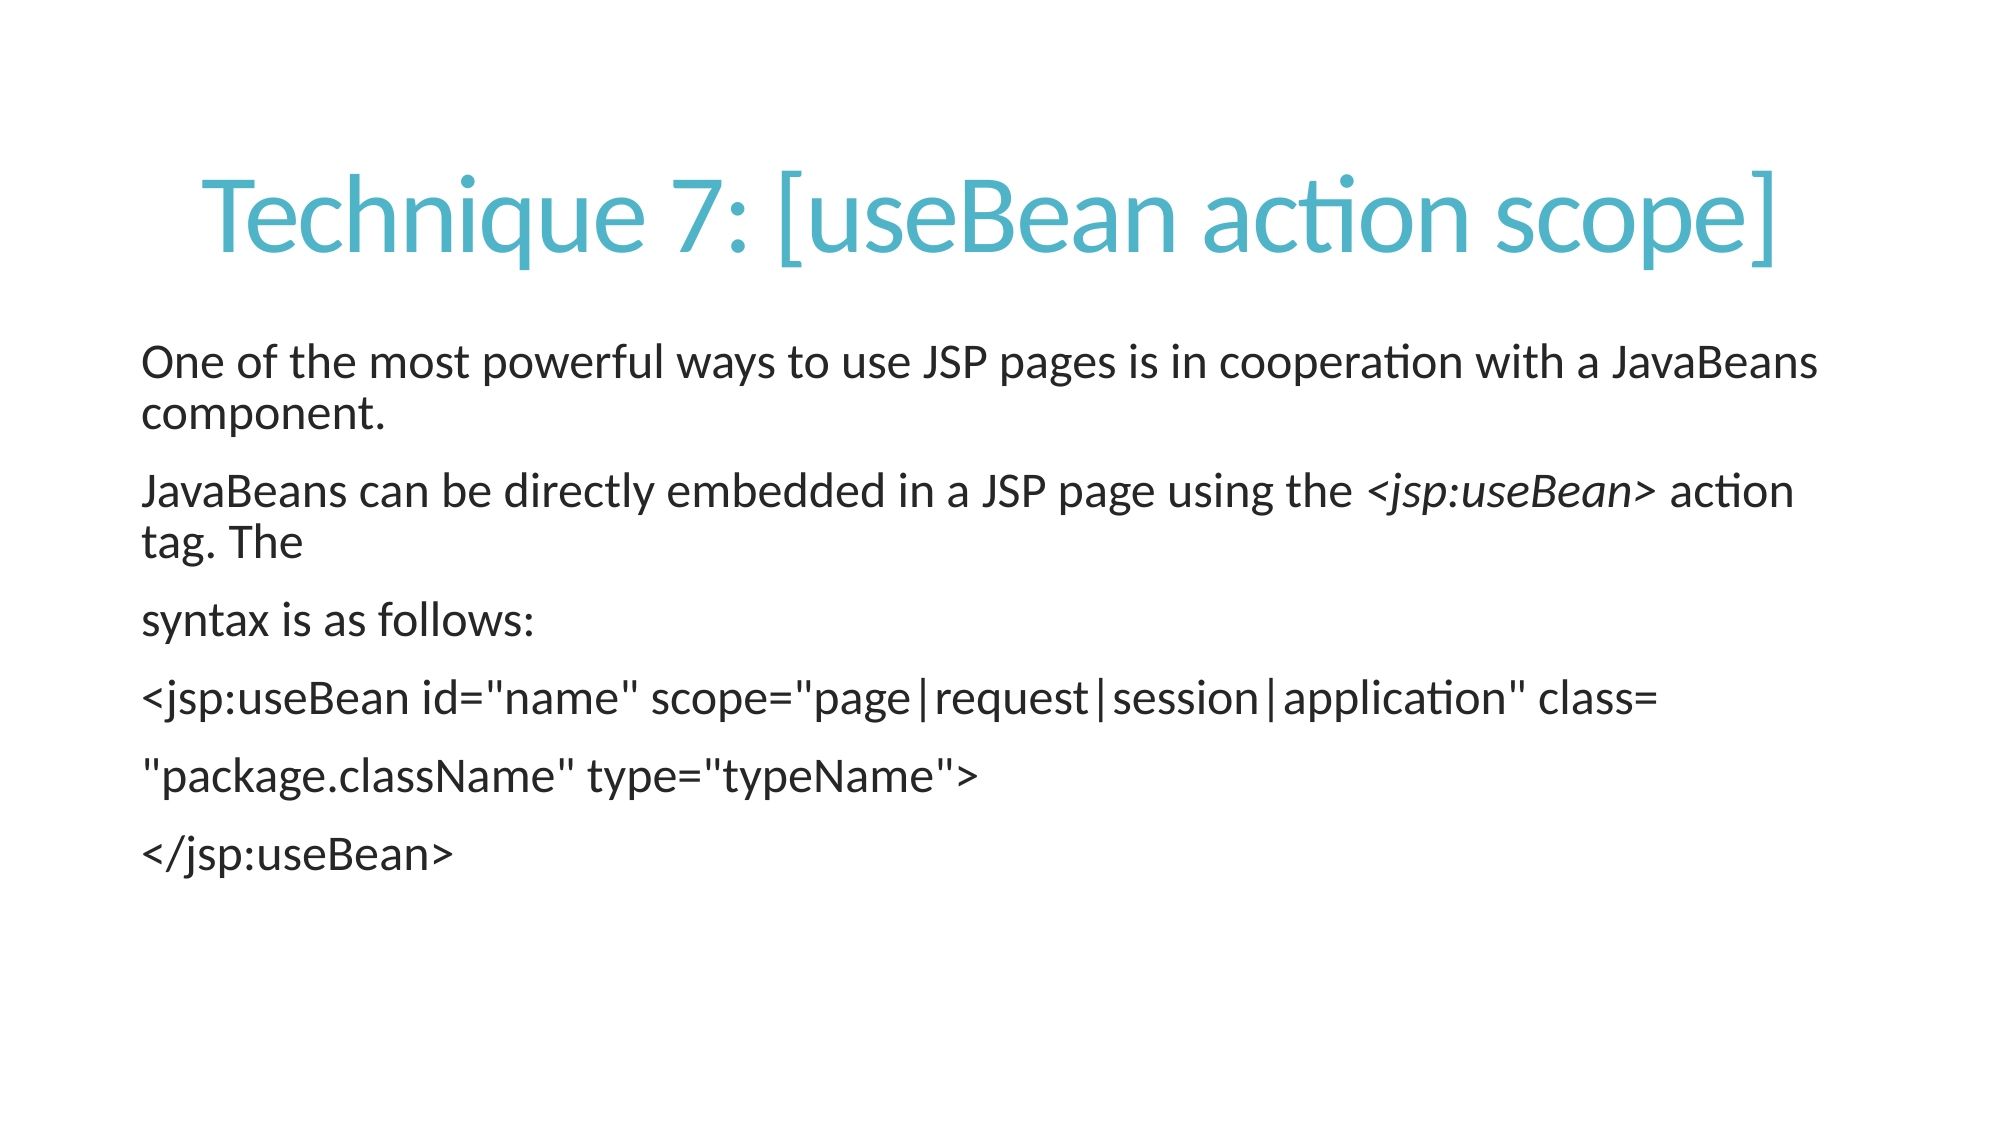

# Technique 7: [useBean action scope]
One of the most powerful ways to use JSP pages is in cooperation with a JavaBeans component.
JavaBeans can be directly embedded in a JSP page using the <jsp:useBean> action tag. The
syntax is as follows:
<jsp:useBean id="name" scope="page|request|session|application" class=
"package.className" type="typeName">
</jsp:useBean>